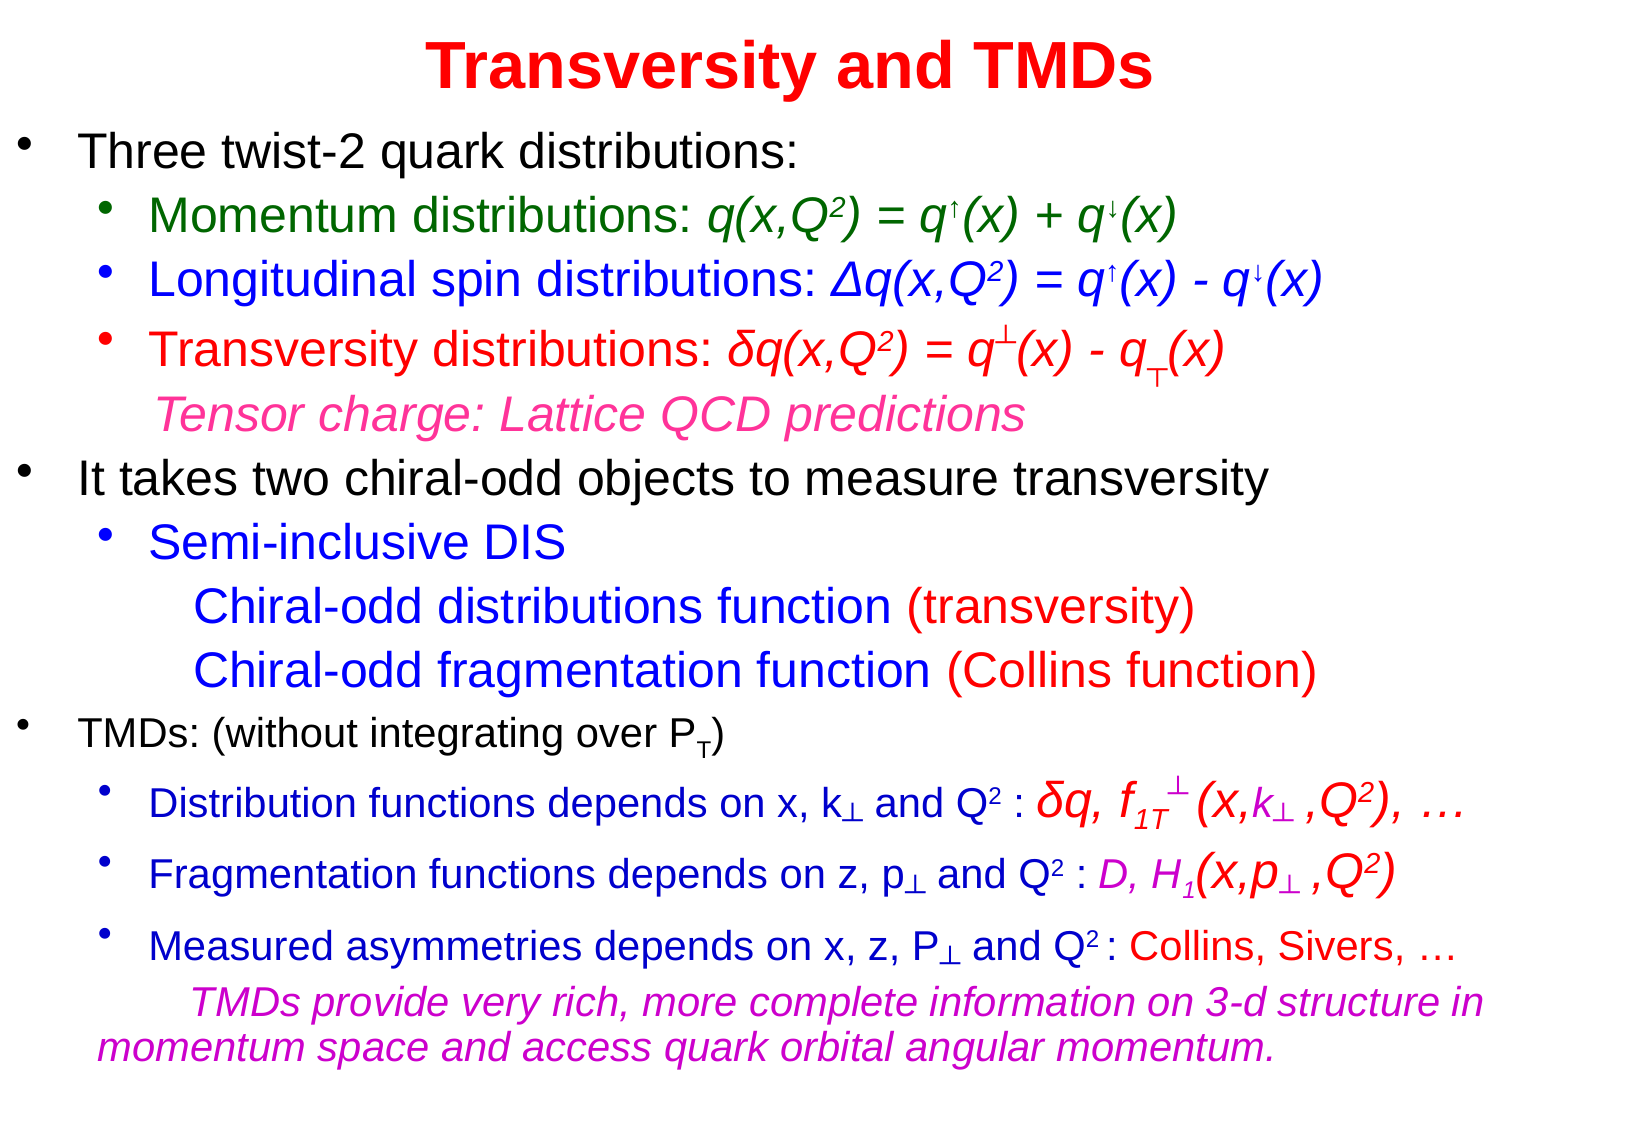

# Transversity and TMDs
Three twist-2 quark distributions:
Momentum distributions: q(x,Q2) = q↑(x) + q↓(x)
Longitudinal spin distributions: Δq(x,Q2) = q↑(x) - q↓(x)
Transversity distributions: δq(x,Q2) = q┴(x) - q┬(x)
    Tensor charge: Lattice QCD predictions
It takes two chiral-odd objects to measure transversity
Semi-inclusive DIS
 Chiral-odd distributions function (transversity)
 Chiral-odd fragmentation function (Collins function)
TMDs: (without integrating over PT)
Distribution functions depends on x, k┴ and Q2 : δq, f1T┴ (x,k┴ ,Q2), …
Fragmentation functions depends on z, p┴ and Q2 : D, H1(x,p┴ ,Q2)
Measured asymmetries depends on x, z, P┴ and Q2 : Collins, Sivers, …
        TMDs provide very rich, more complete information on 3-d structure in momentum space and access quark orbital angular momentum.